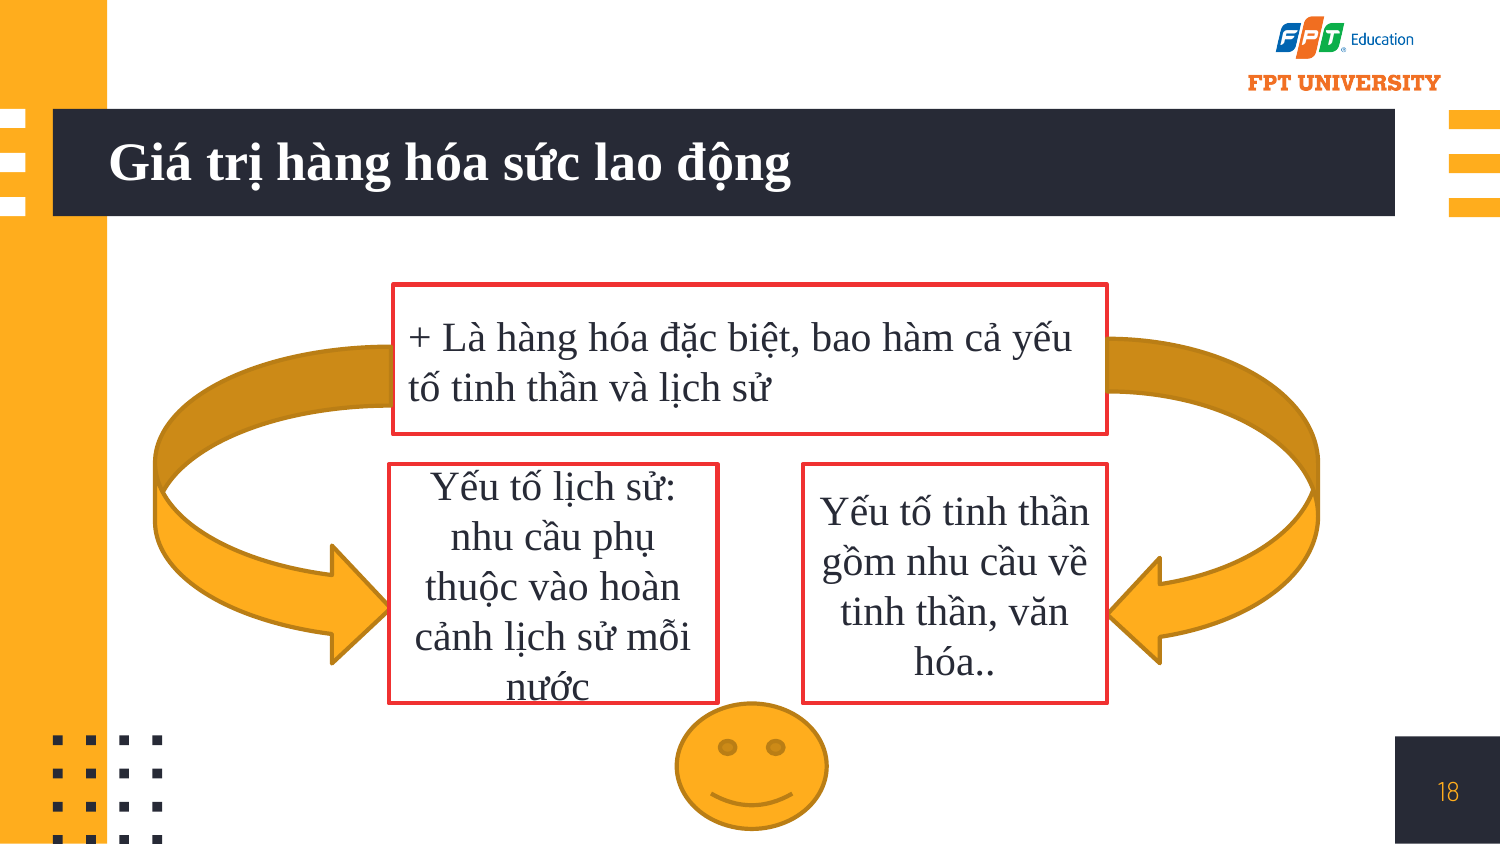

# Giá trị hàng hóa sức lao động
+ Là hàng hóa đặc biệt, bao hàm cả yếu tố tinh thần và lịch sử

Yếu tố lịch sử: nhu cầu phụ thuộc vào hoàn cảnh lịch sử mỗi nước
Yếu tố tinh thần gồm nhu cầu về tinh thần, văn hóa..

18